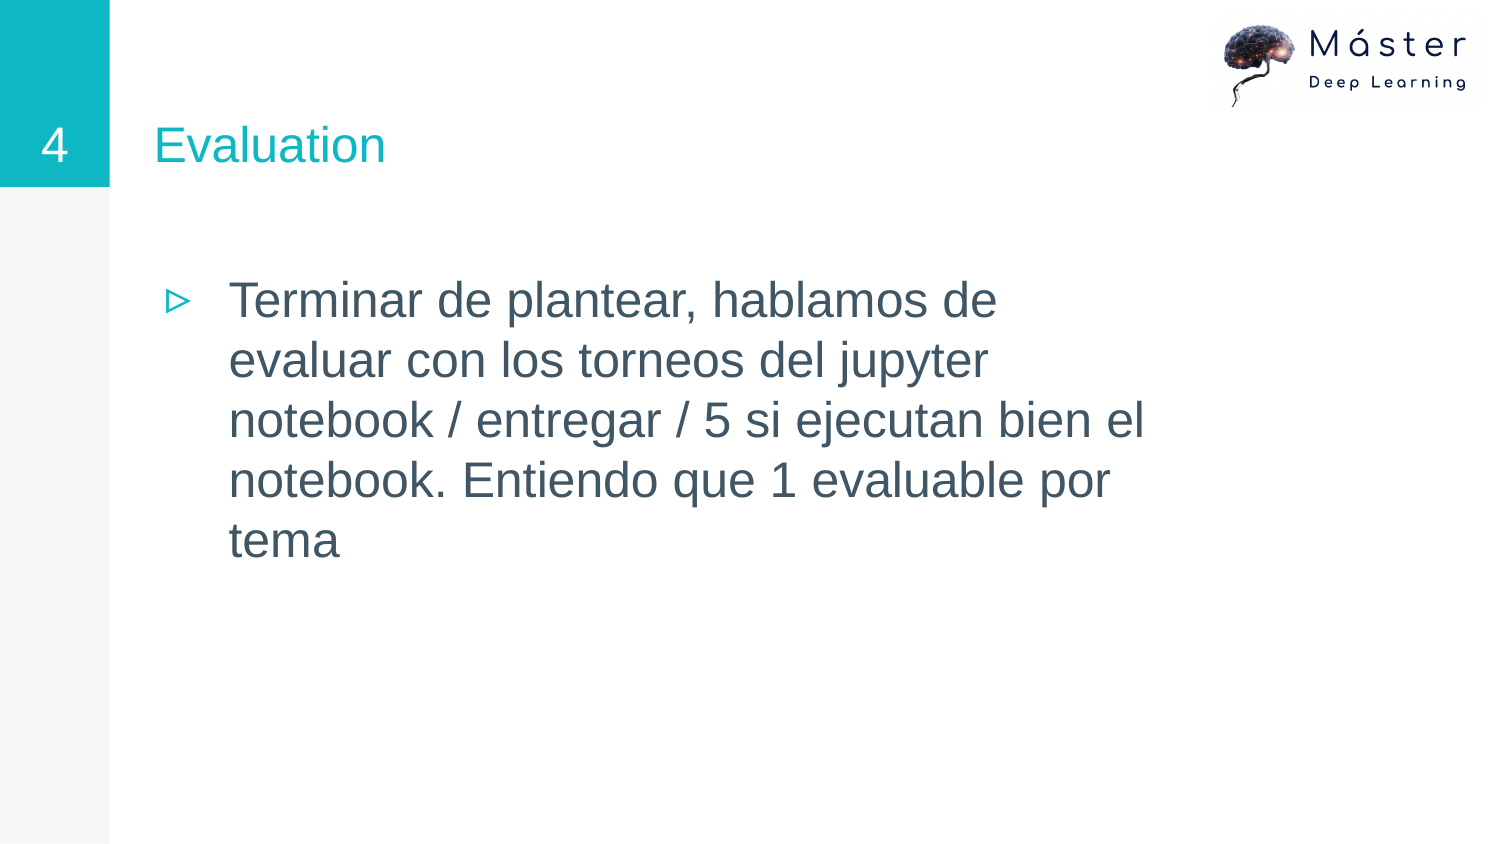

4
# Evaluation
Terminar de plantear, hablamos de evaluar con los torneos del jupyter notebook / entregar / 5 si ejecutan bien el notebook. Entiendo que 1 evaluable por tema